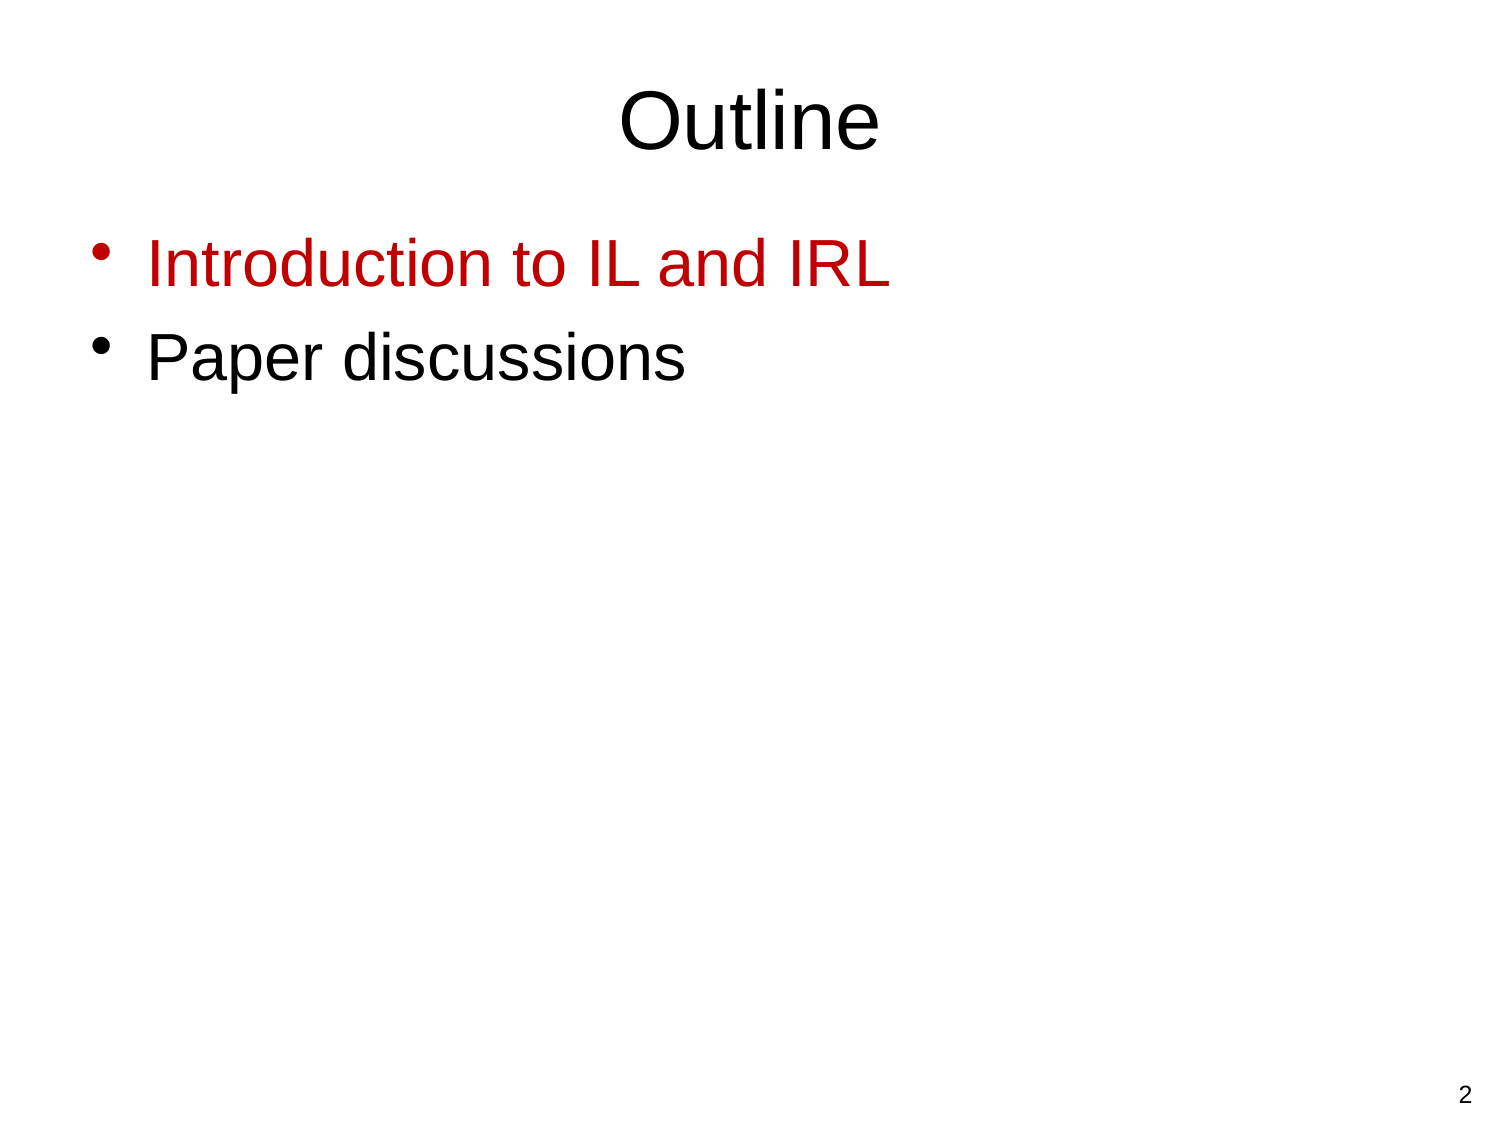

# Outline
Introduction to IL and IRL
Paper discussions
2